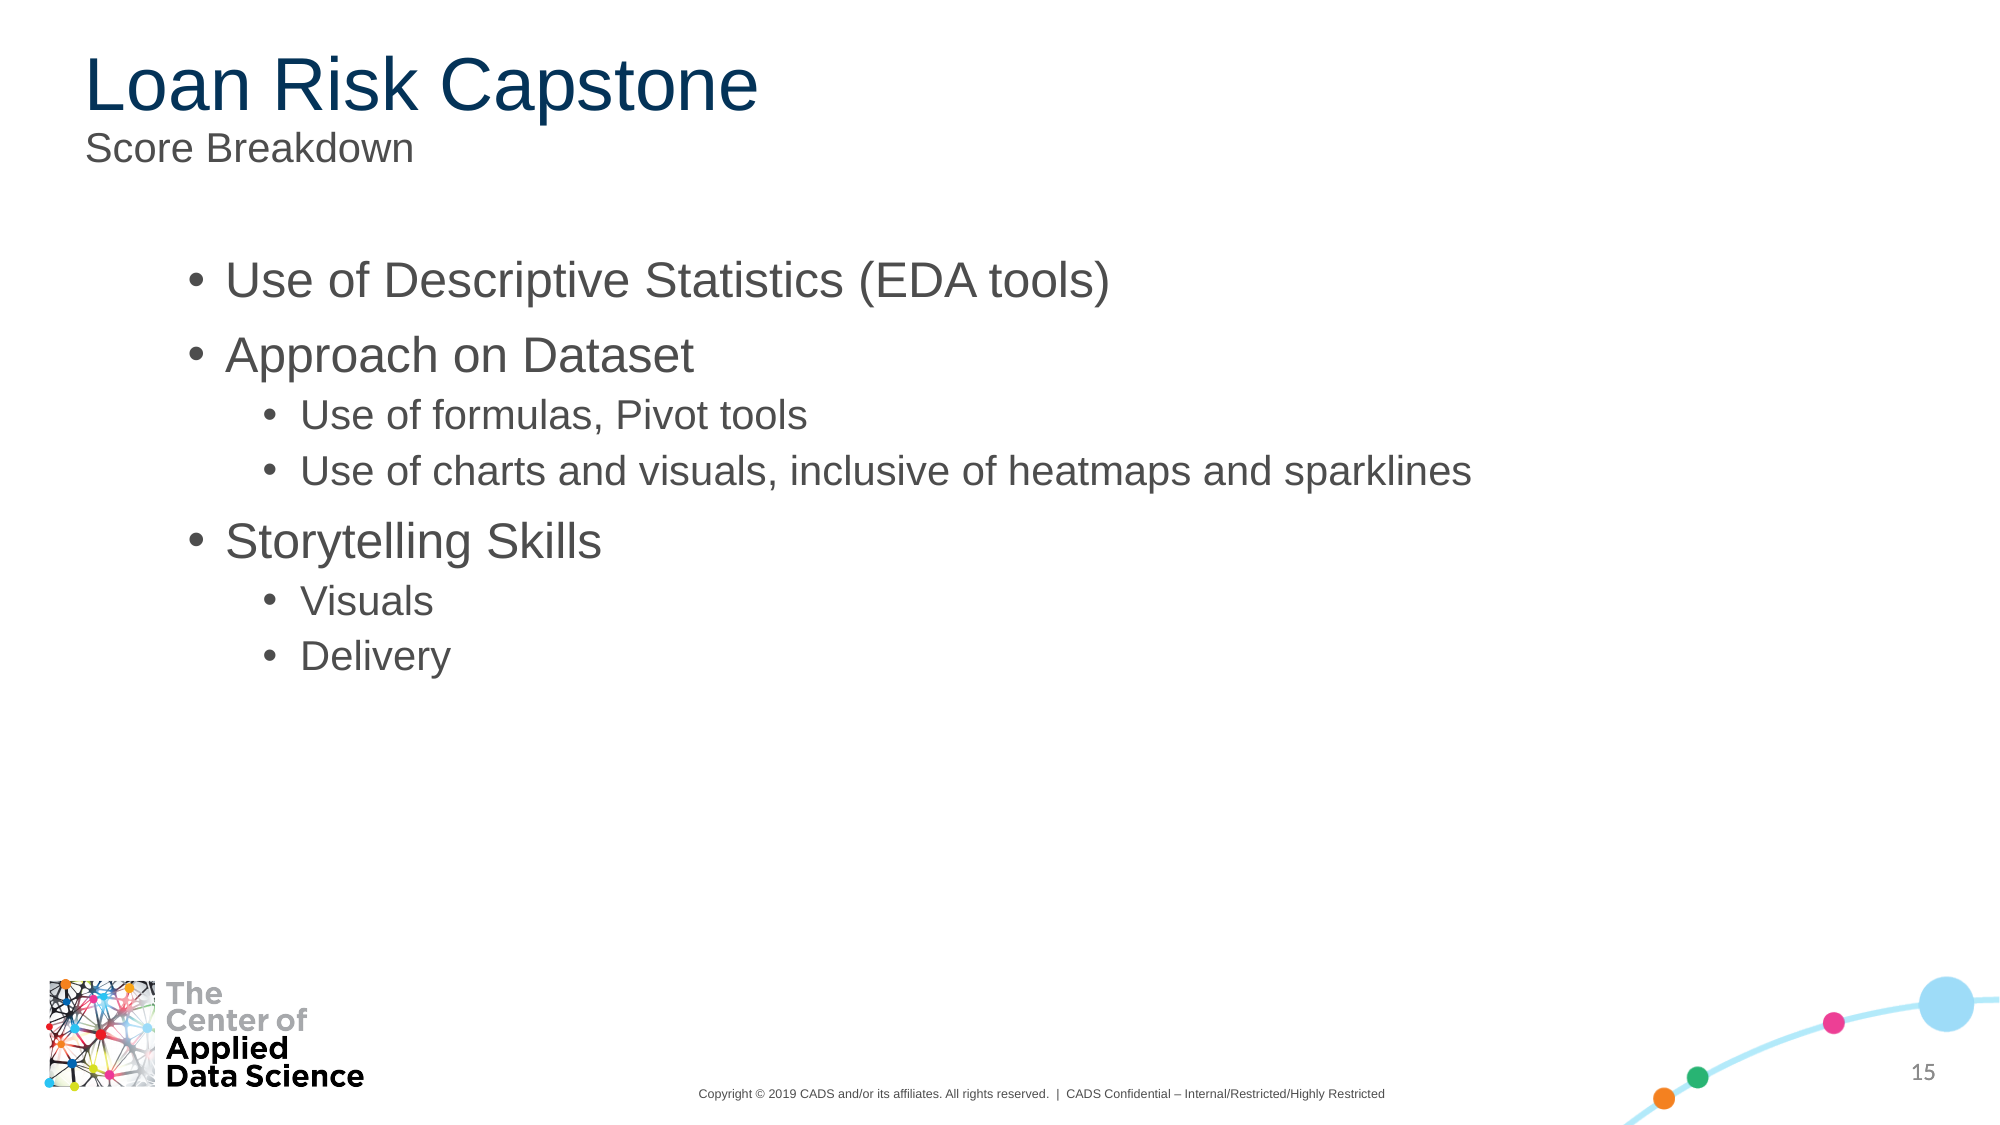

Loan Risk Capstone
Score Breakdown
Use of Descriptive Statistics (EDA tools)
Approach on Dataset
Use of formulas, Pivot tools
Use of charts and visuals, inclusive of heatmaps and sparklines
Storytelling Skills
Visuals
Delivery